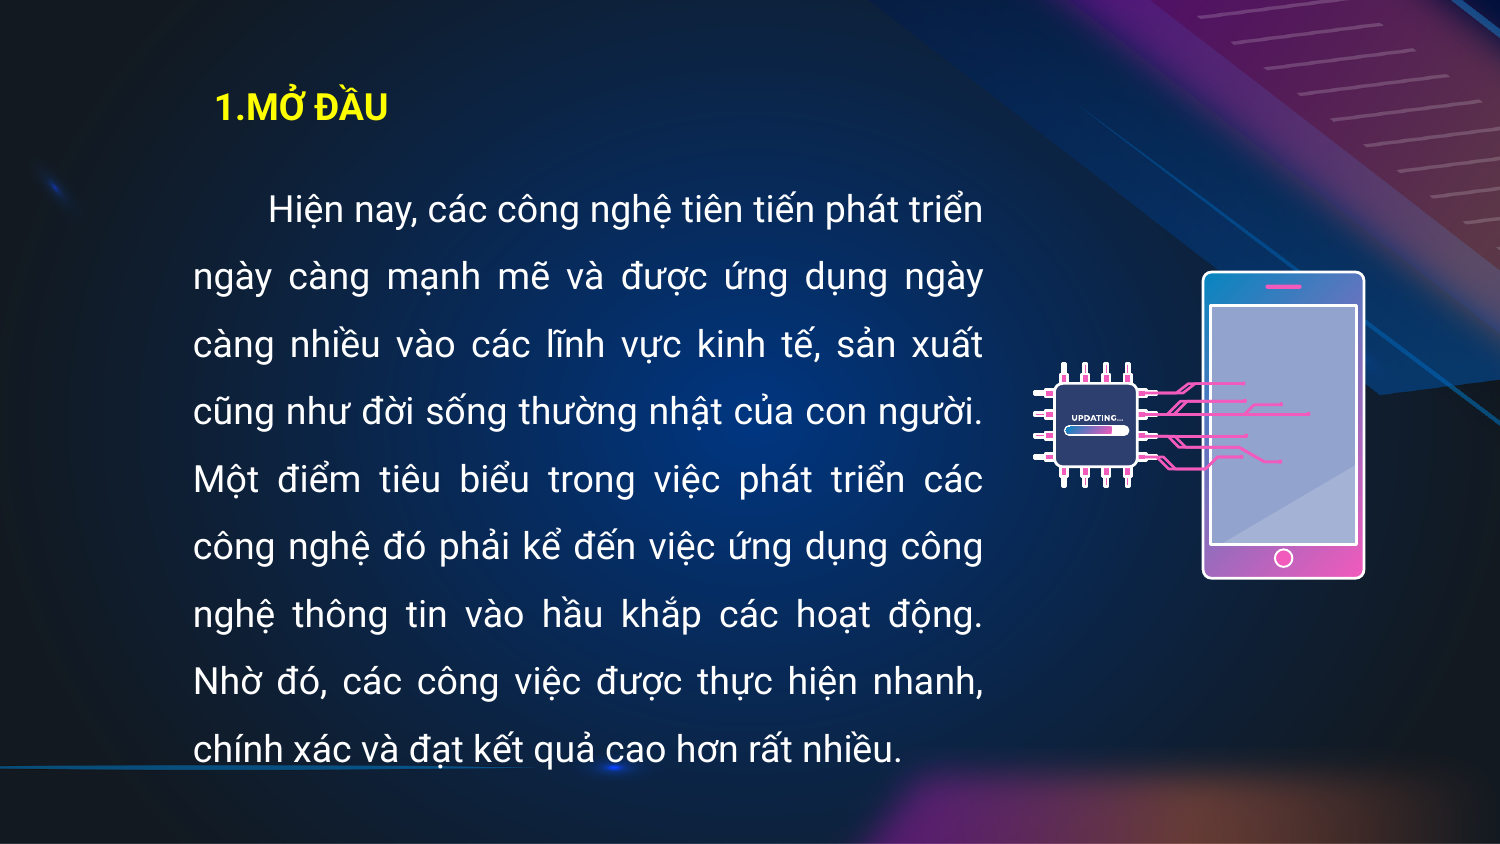

# 1.MỞ ĐẦU
Hiện nay, các công nghệ tiên tiến phát triển ngày càng mạnh mẽ và được ứng dụng ngày càng nhiều vào các lĩnh vực kinh tế, sản xuất cũng như đời sống thường nhật của con người. Một điểm tiêu biểu trong việc phát triển các công nghệ đó phải kể đến việc ứng dụng công nghệ thông tin vào hầu khắp các hoạt động. Nhờ đó, các công việc được thực hiện nhanh, chính xác và đạt kết quả cao hơn rất nhiều.